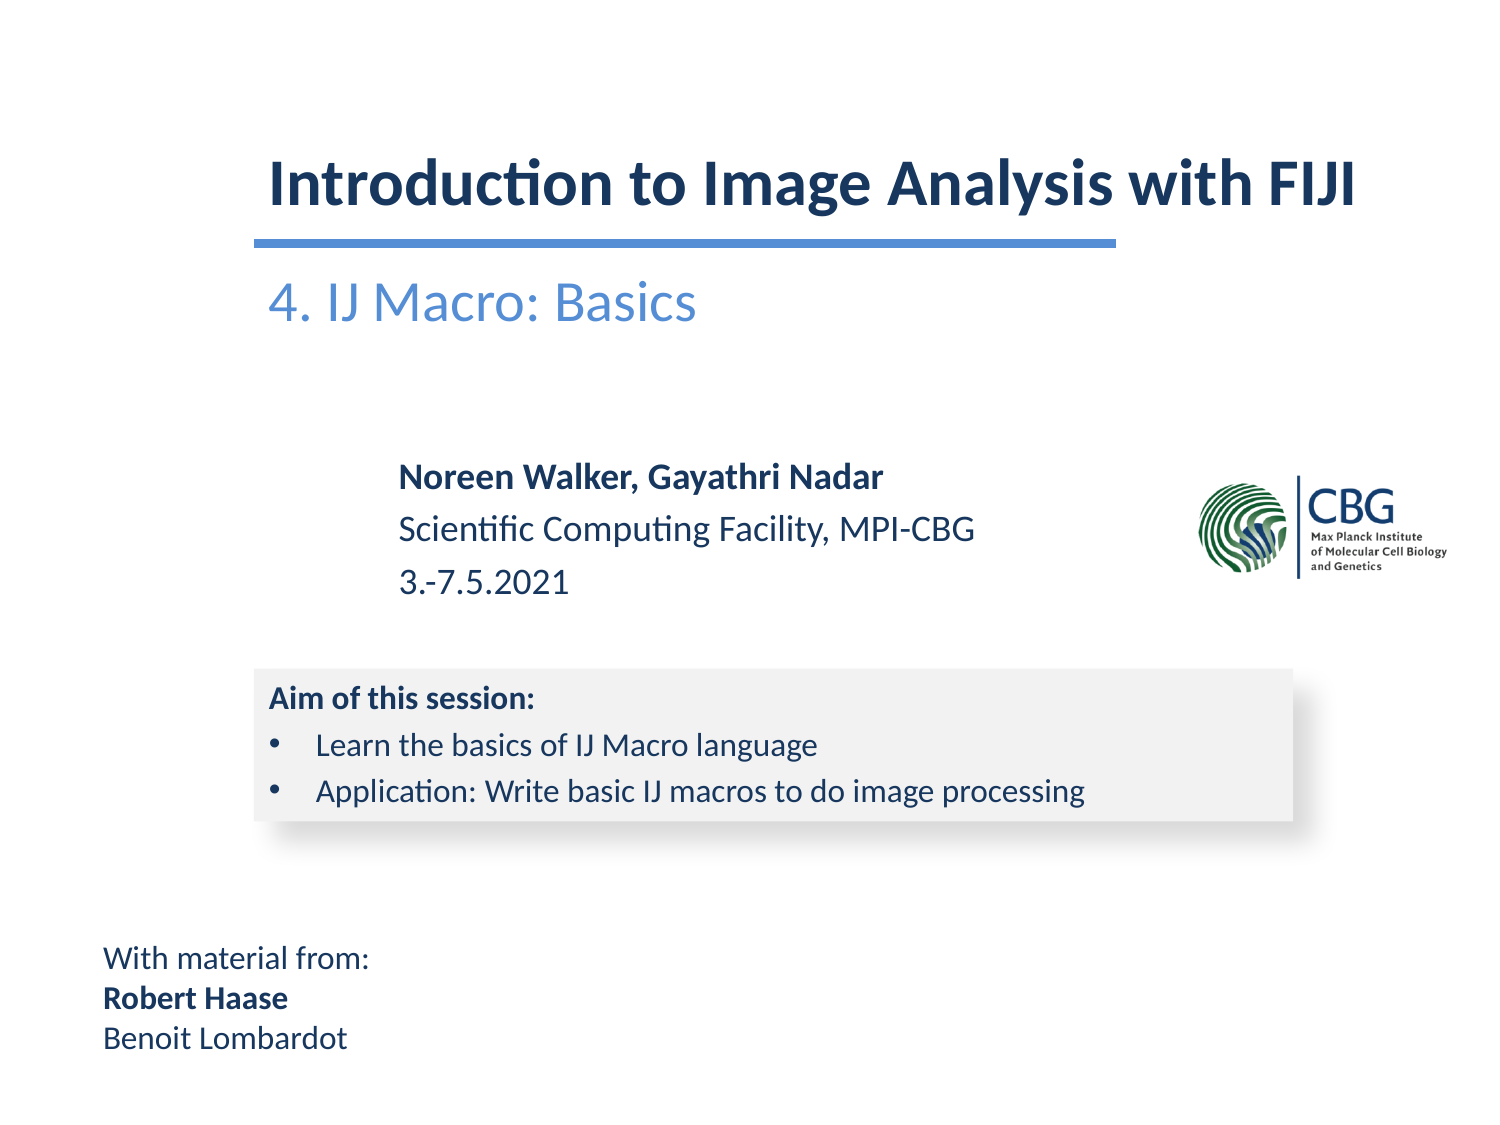

# Introduction to Image Analysis with FIJI
4. IJ Macro: Basics
Noreen Walker, Gayathri Nadar
Scientific Computing Facility, MPI-CBG
3.-7.5.2021

Aim of this session:
Learn the basics of IJ Macro language
Application: Write basic IJ macros to do image processing
With material from:
Robert Haase
Benoit Lombardot